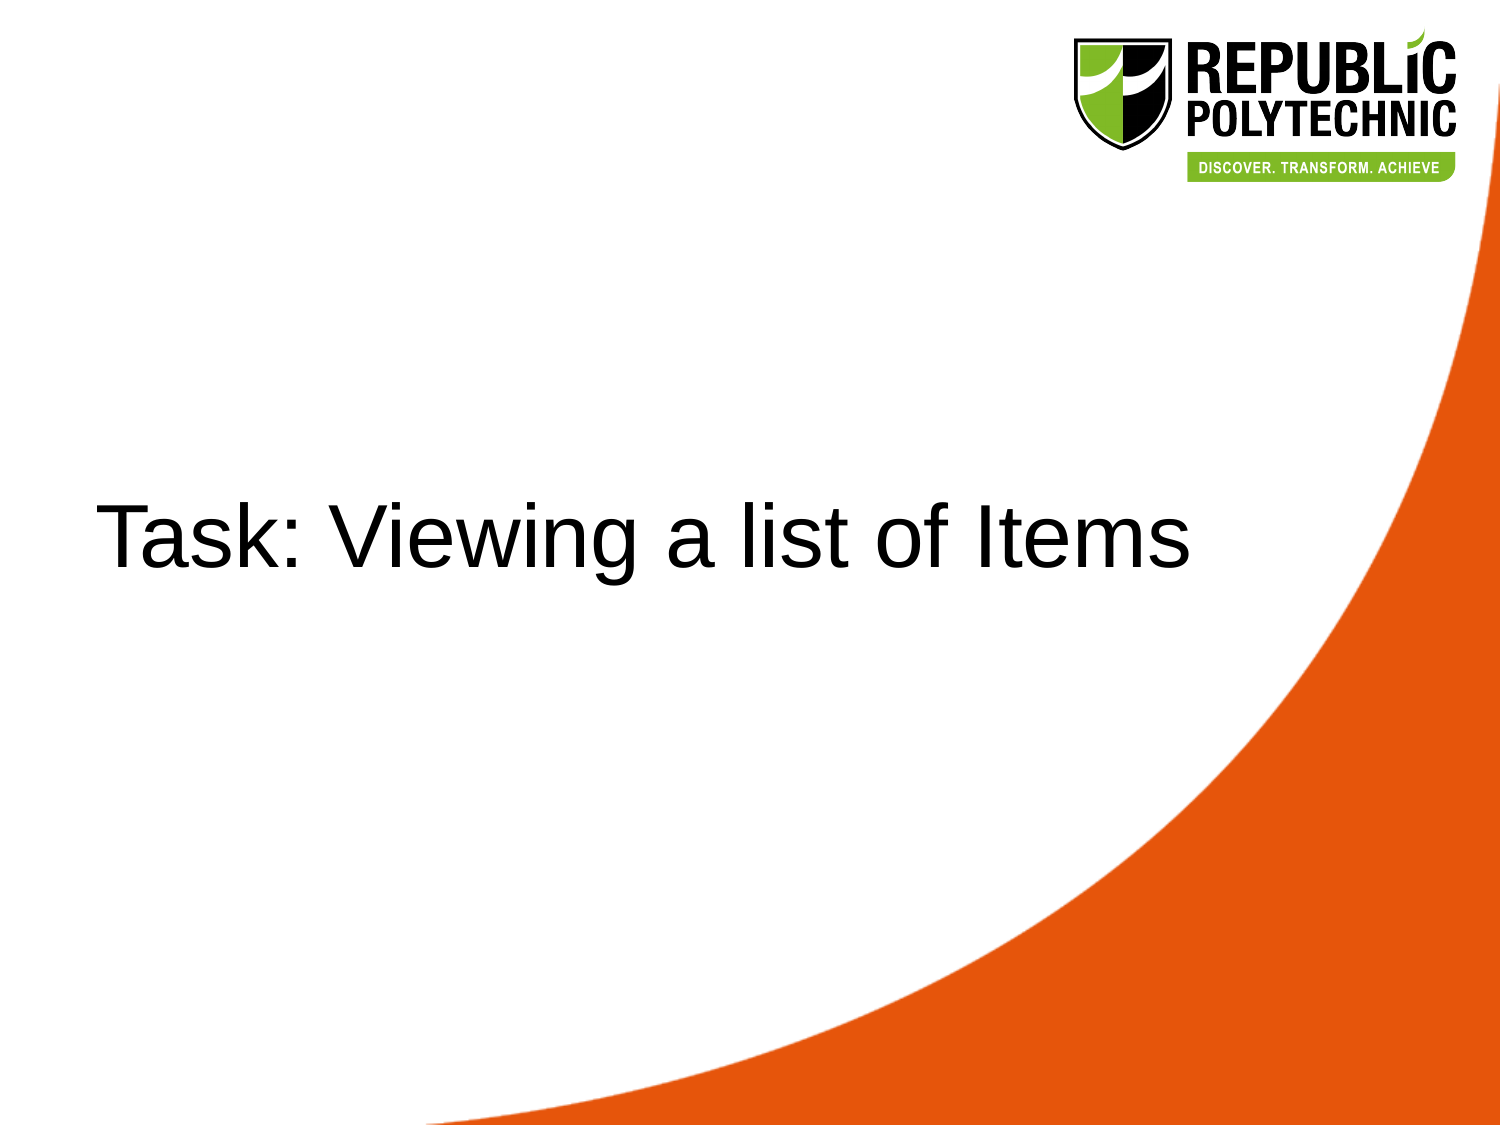

# Task: Viewing a list of Items